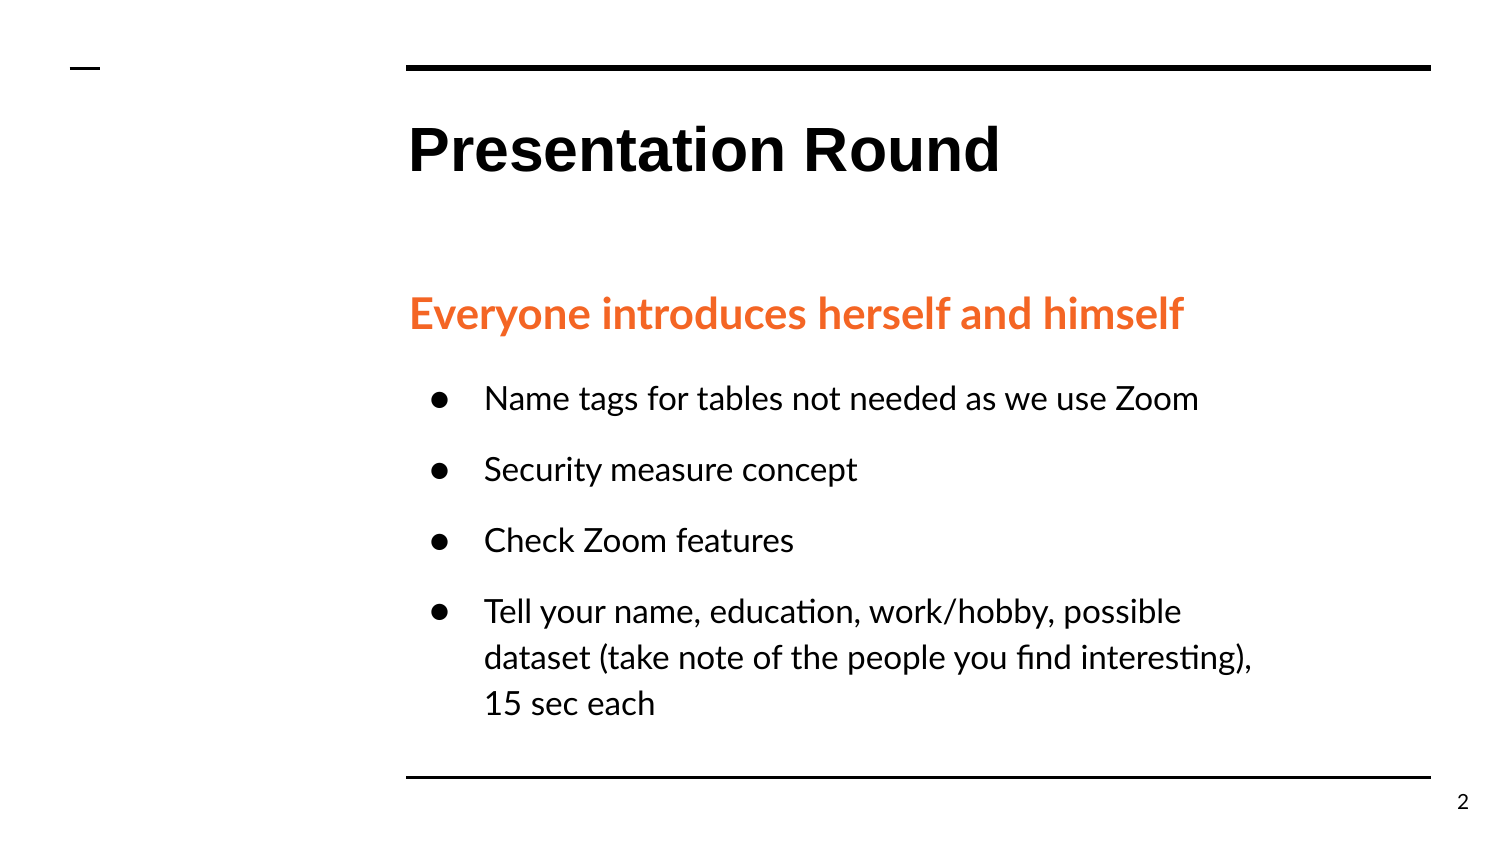

# Presentation Round
Everyone introduces herself and himself
Name tags for tables not needed as we use Zoom
Security measure concept
Check Zoom features
Tell your name, education, work/hobby, possible dataset (take note of the people you find interesting), 15 sec each
2